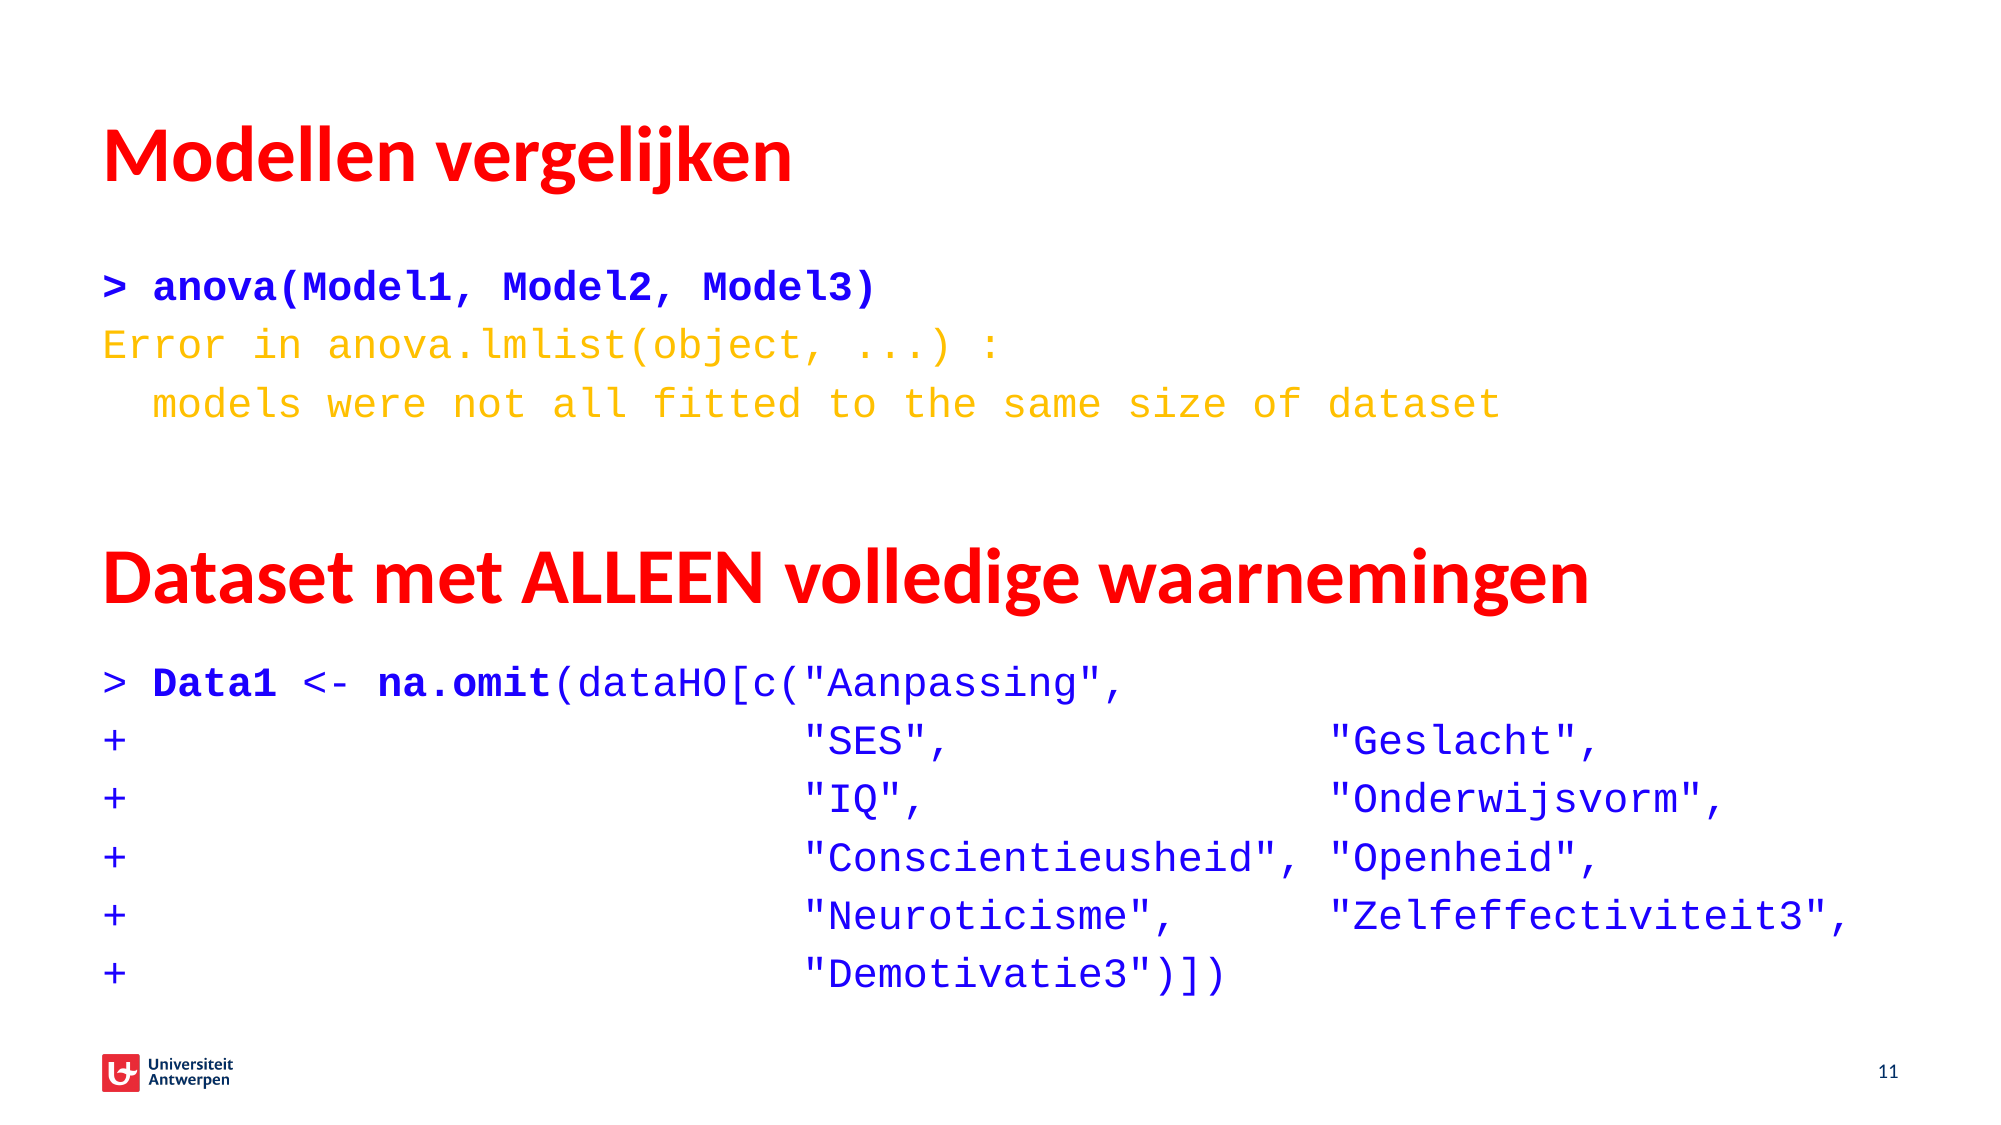

# Modellen vergelijken
> anova(Model1, Model2, Model3)
Error in anova.lmlist(object, ...) :
  models were not all fitted to the same size of dataset

Dataset met ALLEEN volledige waarnemingen
> Data1 <- na.omit(dataHO[c("Aanpassing",
+                           "SES",               "Geslacht",
+                           "IQ",                "Onderwijsvorm",
+                           "Conscientieusheid", "Openheid",
+                           "Neuroticisme",      "Zelfeffectiviteit3",
+                           "Demotivatie3")])

11